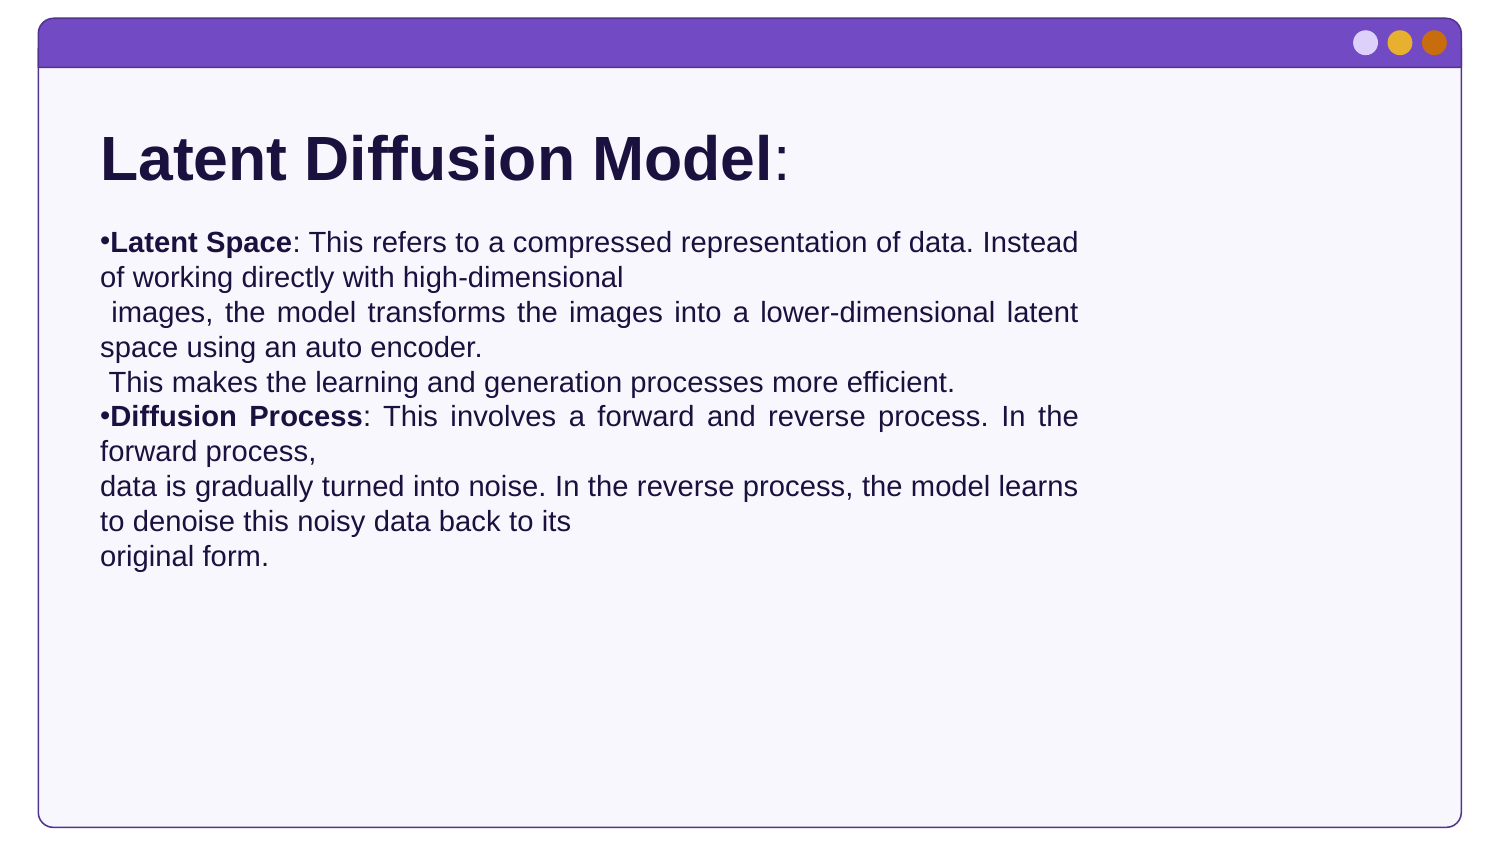

Latent Diffusion Model:

Latent Space: This refers to a compressed representation of data. Instead of working directly with high-dimensional
 images, the model transforms the images into a lower-dimensional latent space using an auto encoder.
 This makes the learning and generation processes more efficient.
Diffusion Process: This involves a forward and reverse process. In the forward process,
data is gradually turned into noise. In the reverse process, the model learns to denoise this noisy data back to its
original form.